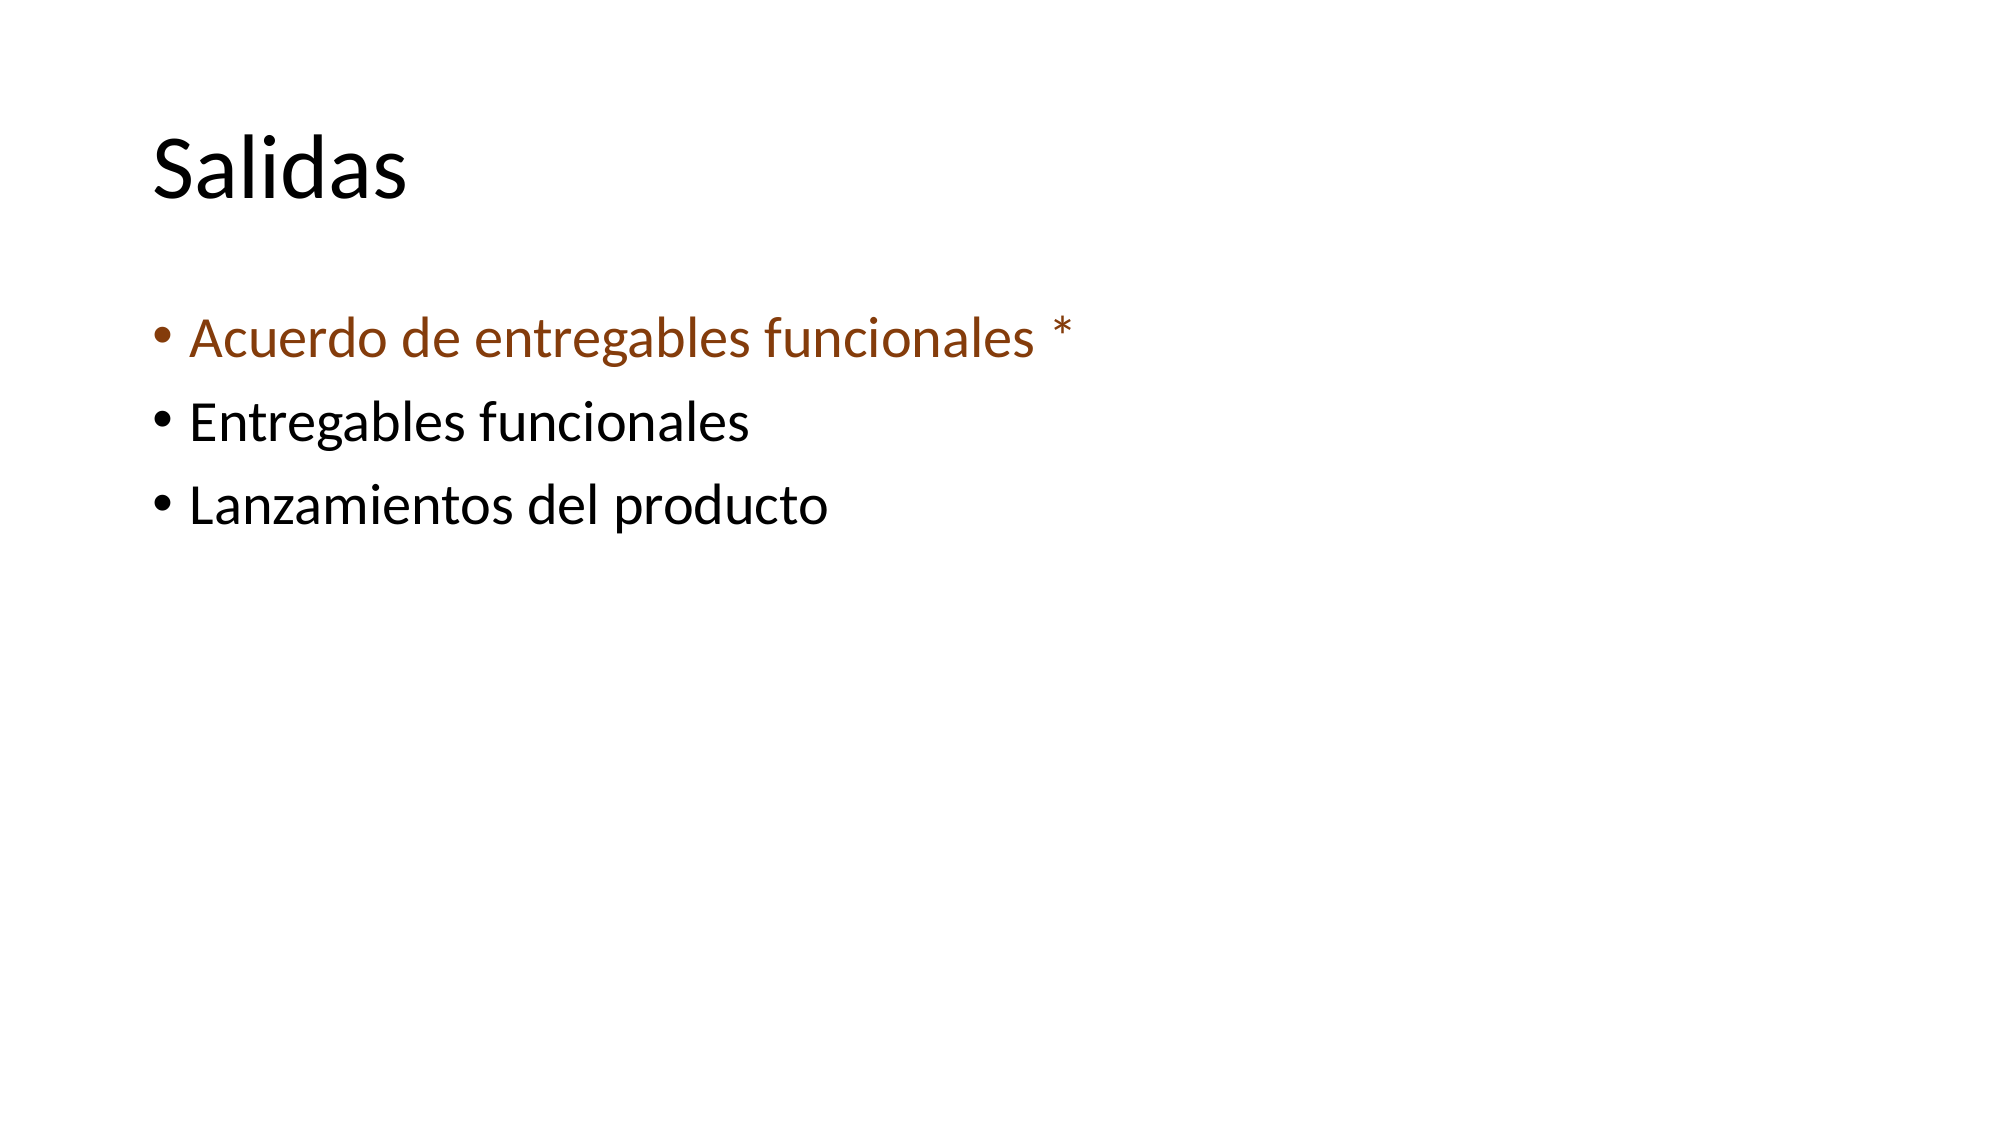

# Salidas
Acuerdo de entregables funcionales *
Entregables funcionales
Lanzamientos del producto